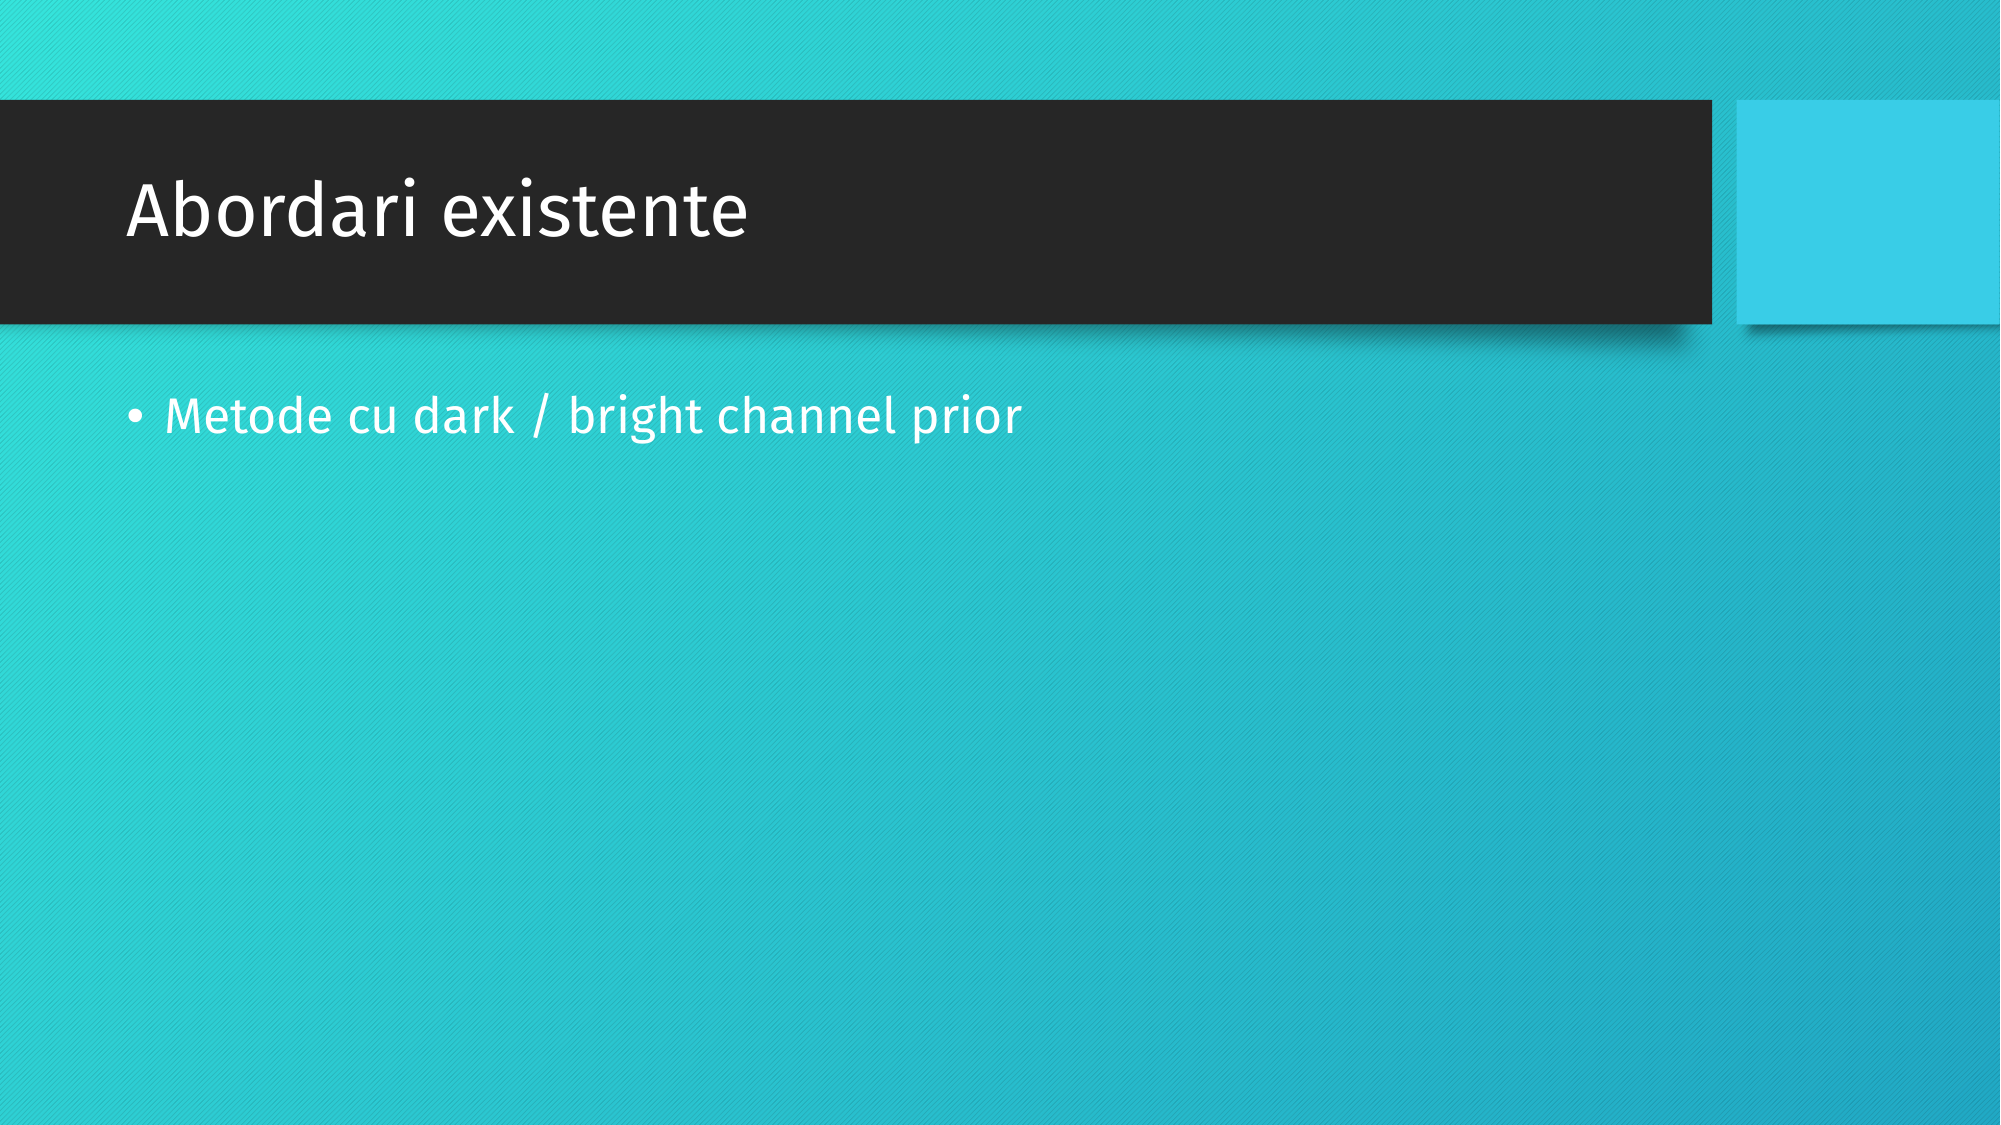

# Abordari existente
Metode cu dark / bright channel prior